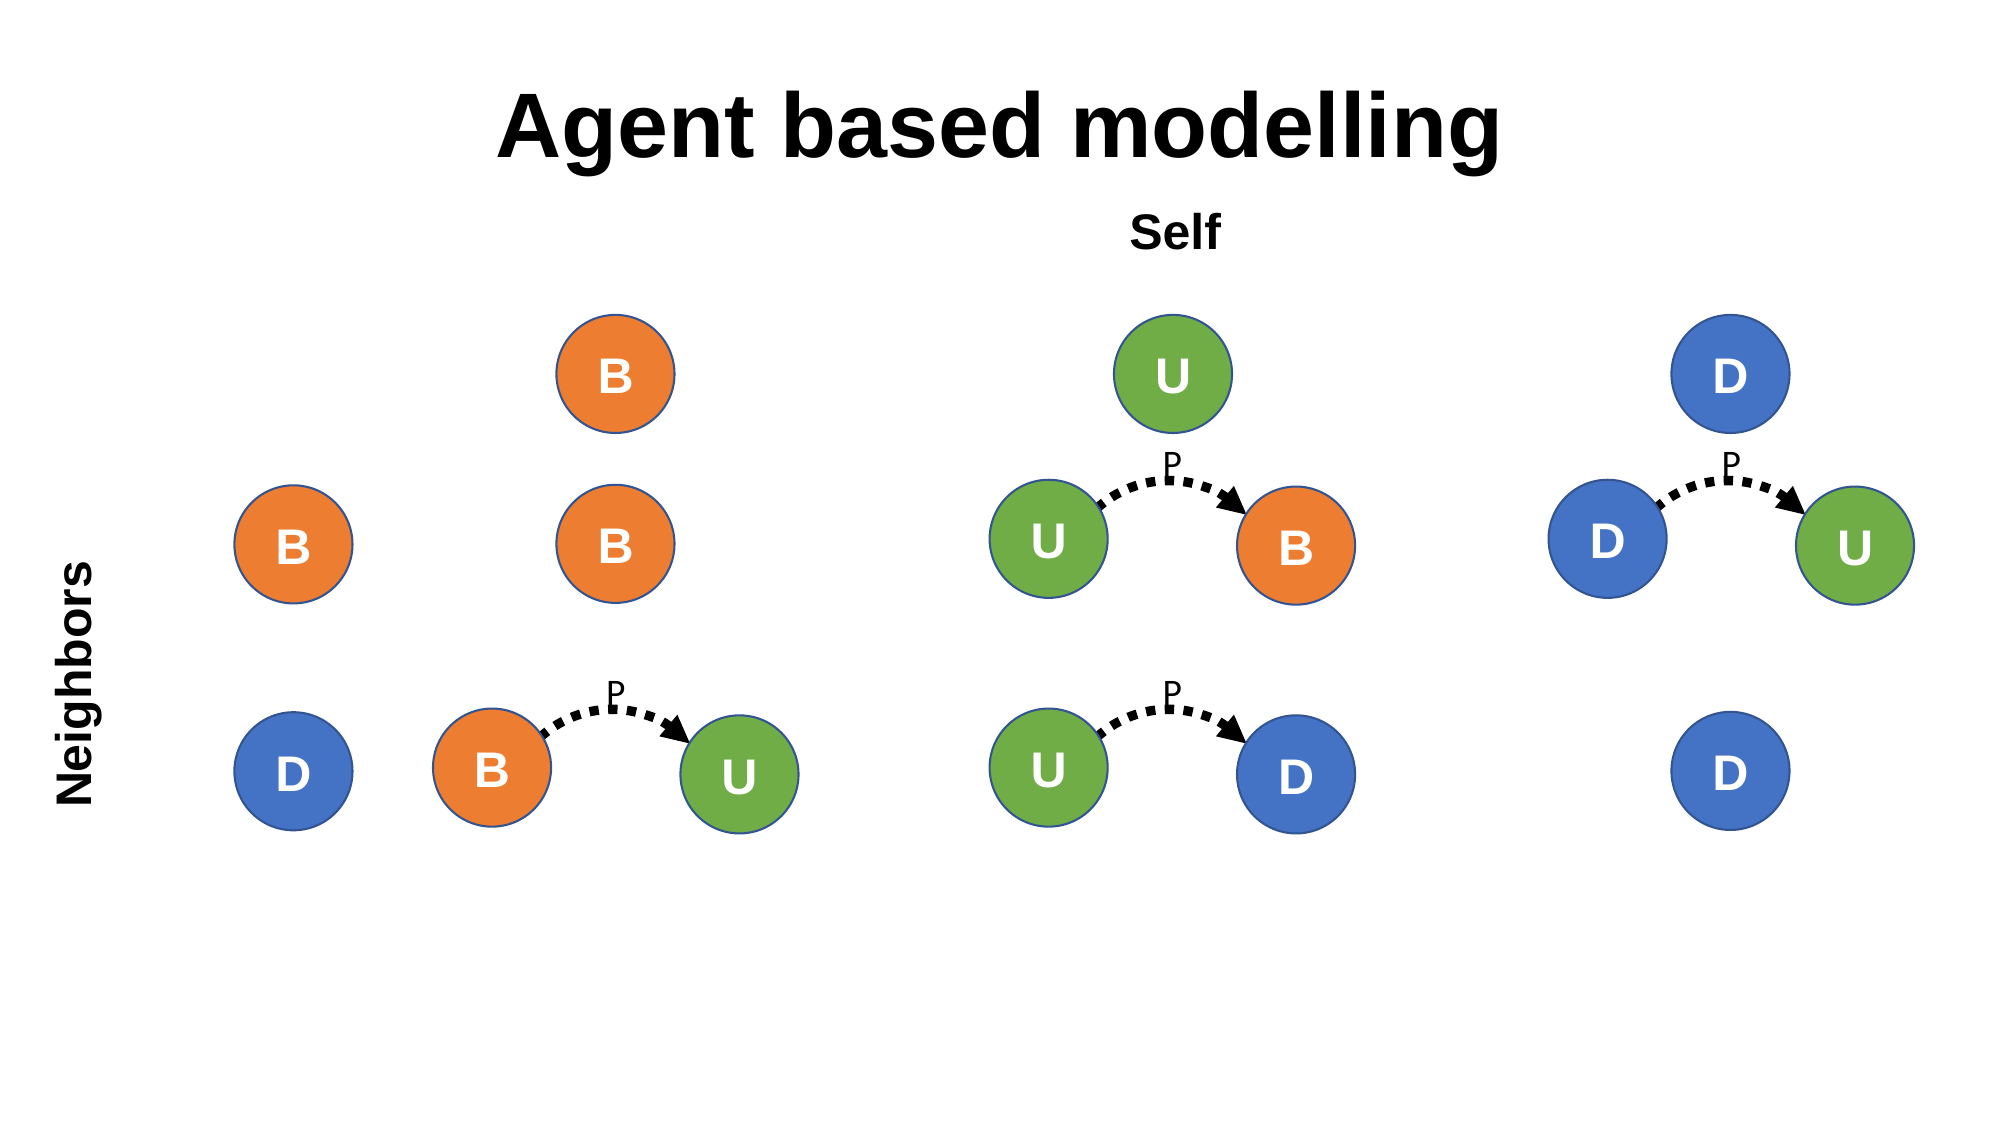

# Agent based modelling
Self
U
B
D
P
U
B

P
D
U

B
B
P
U
D

P
B
U

Neighbors
D
D
Do we aggregate? I mean, if u have a neighbour who is a beliver and another one who is a disbiliver and u are uncertain, what prob do u have of switching to any of those?
I think on a later stage we need to think about making P not symmetric: that it is not as easy to go in one direction as it is to go in the other one.